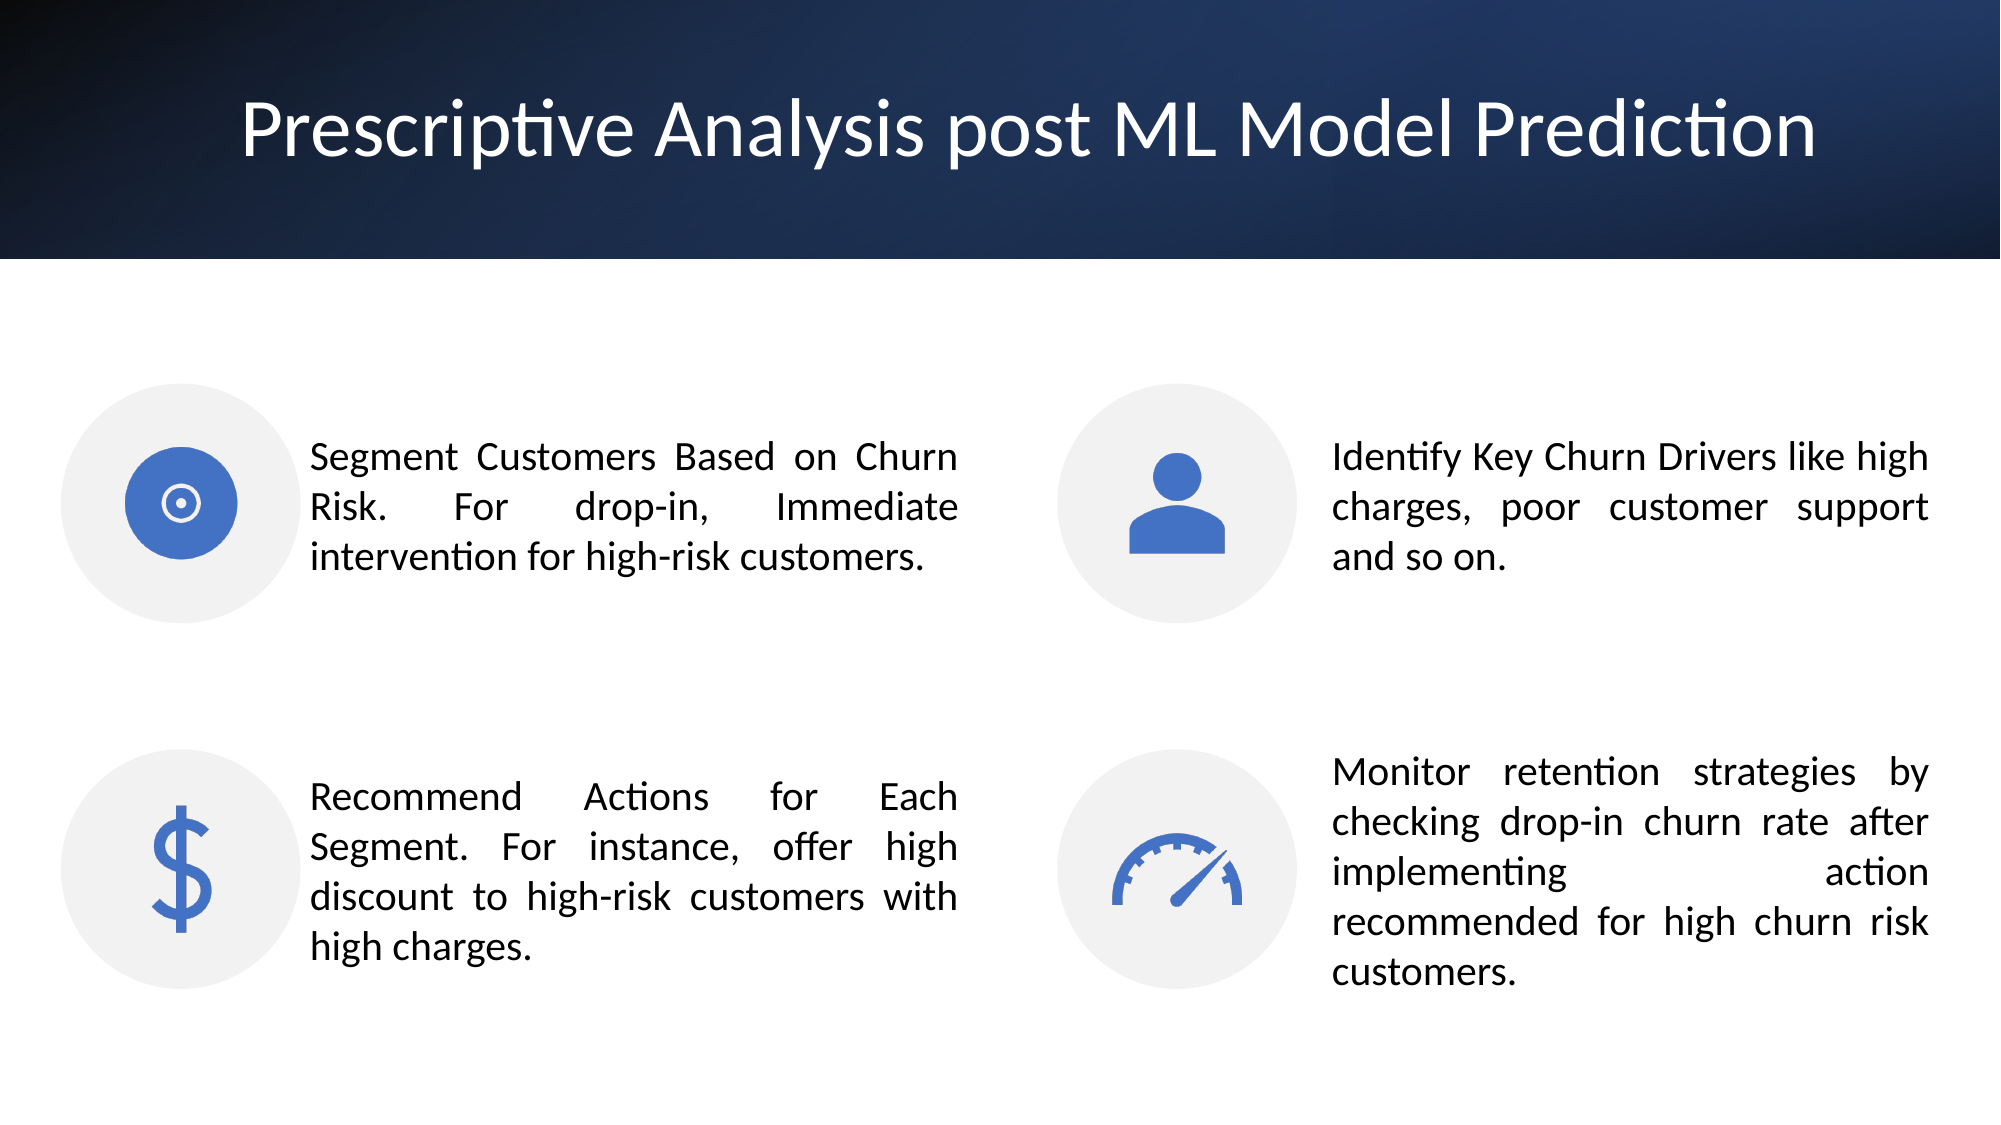

Prescriptive Analysis post ML Model Prediction
Segment Customers Based on Churn Risk. For drop-in, Immediate intervention for high-risk customers.
Identify Key Churn Drivers like high charges, poor customer support and so on.
Recommend Actions for Each Segment. For instance, offer high discount to high-risk customers with high charges.
Monitor retention strategies by checking drop-in churn rate after implementing action recommended for high churn risk customers.